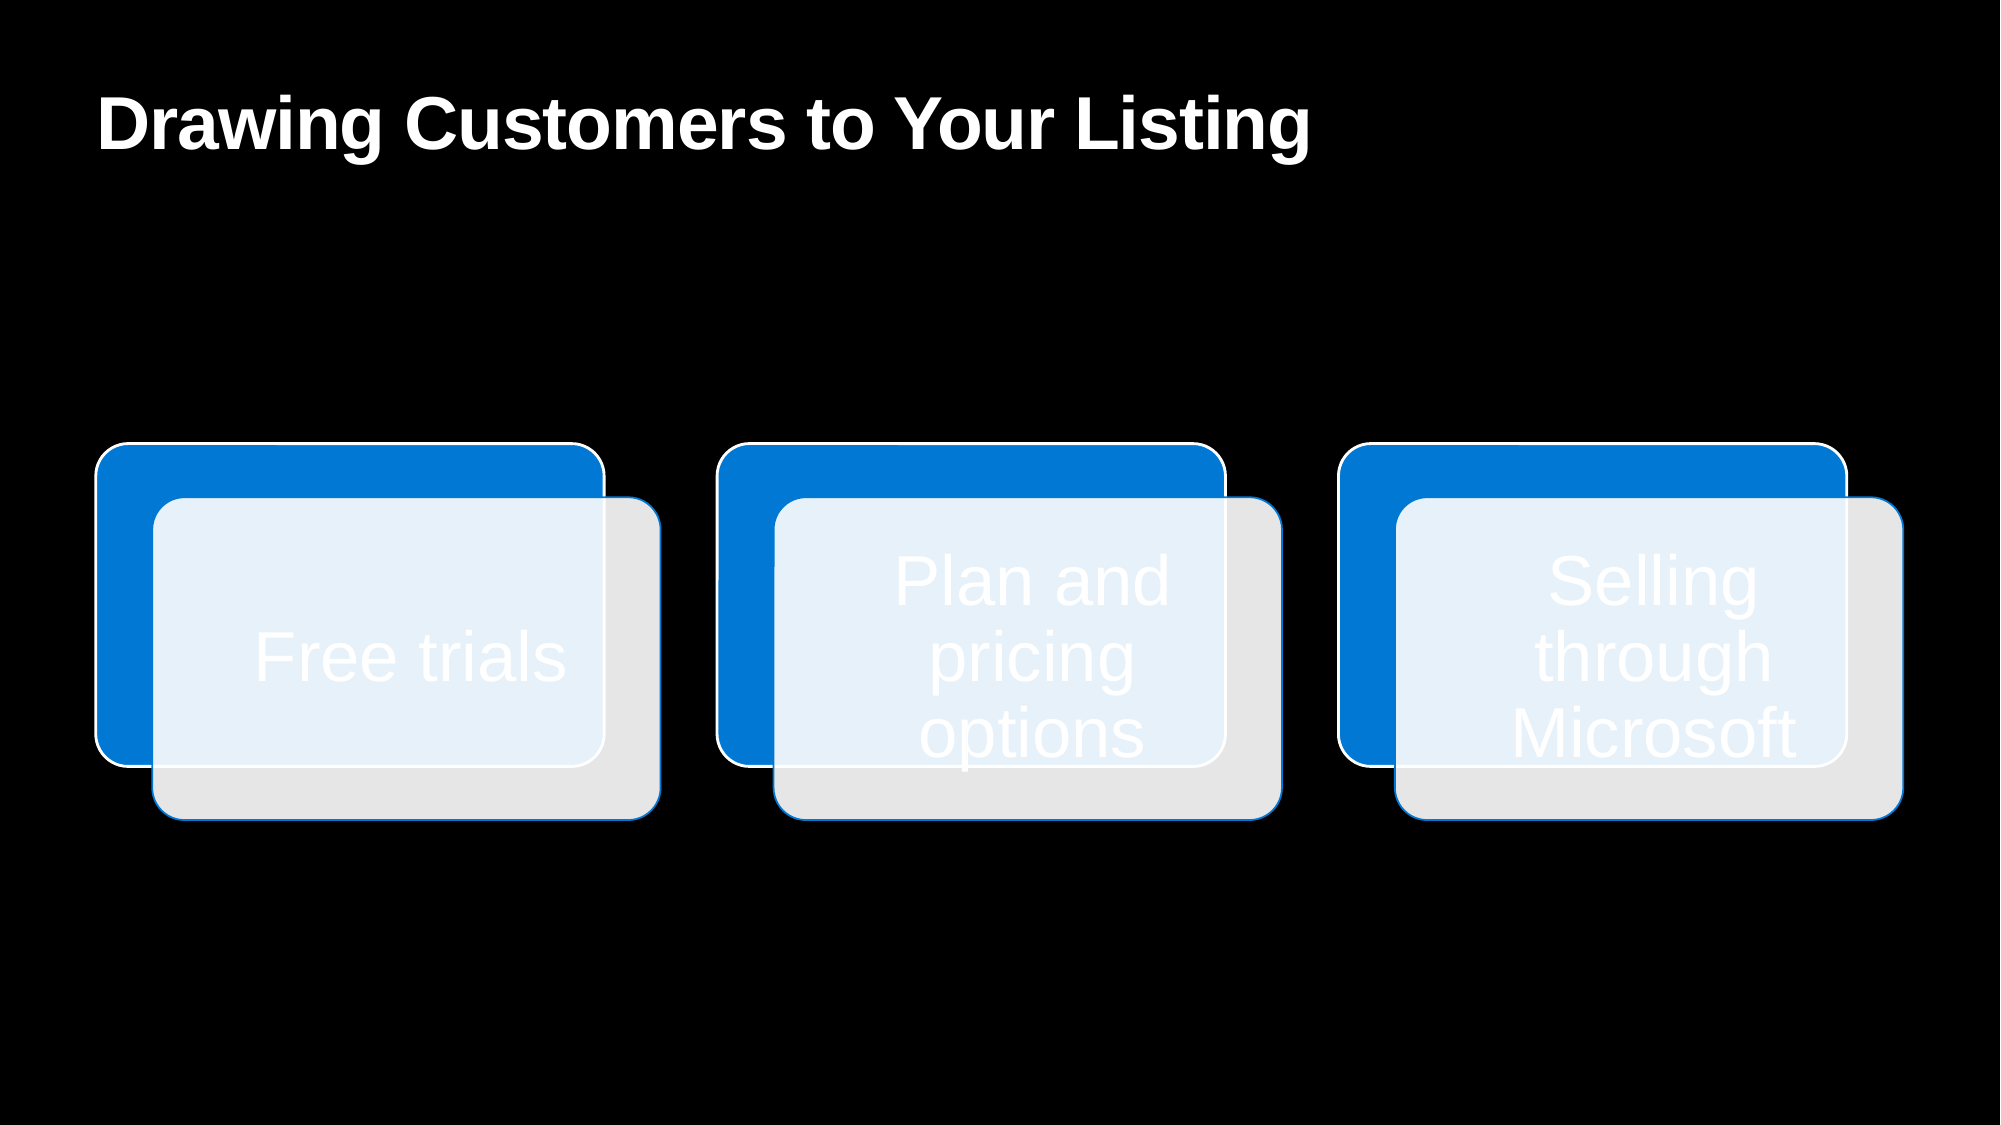

# Drawing Customers to Your Listing
Free trials
Plan and pricing options
Selling through Microsoft